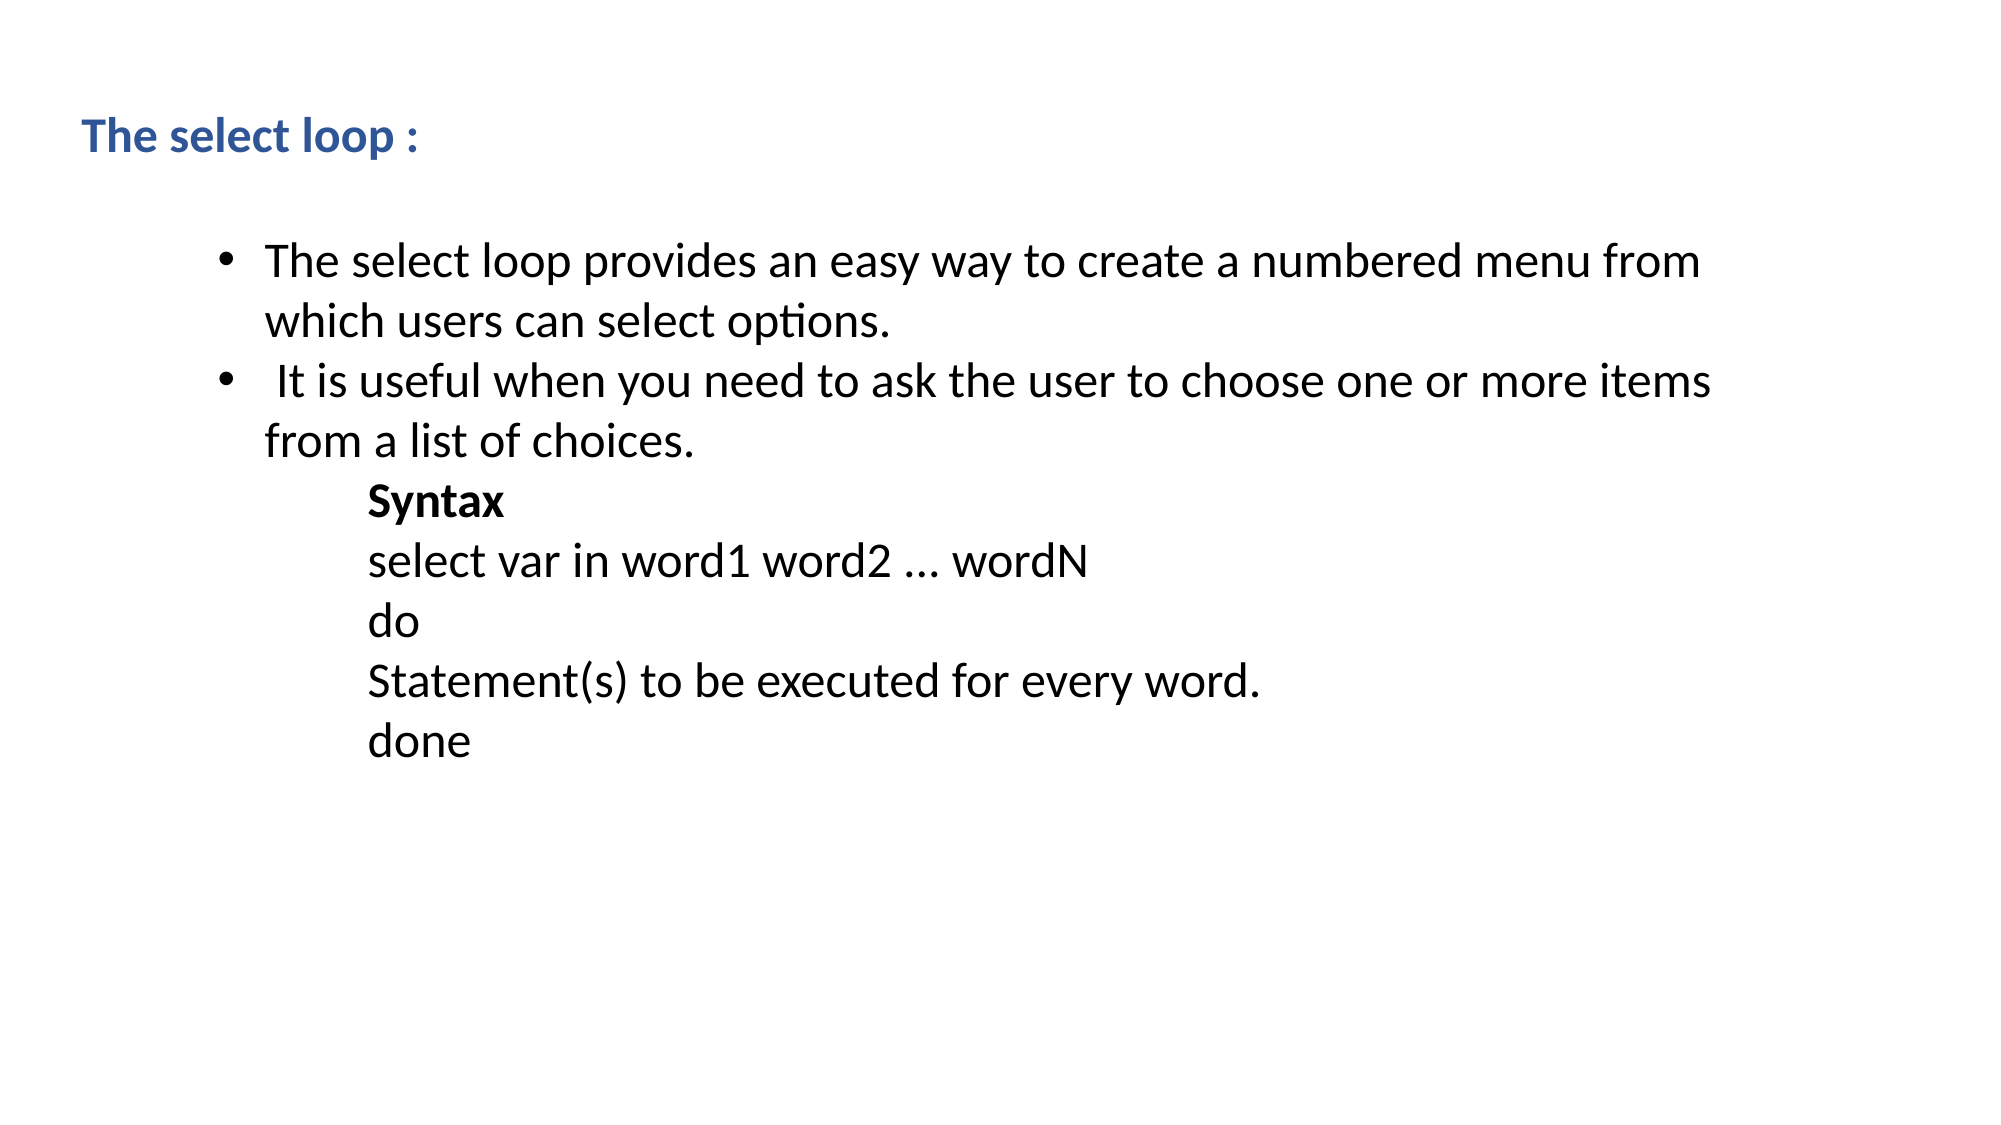

The select loop :
The select loop provides an easy way to create a numbered menu from which users can select options.
 It is useful when you need to ask the user to choose one or more items from a list of choices.
	Syntax
	select var in word1 word2 ... wordN
	do
	Statement(s) to be executed for every word.
	done